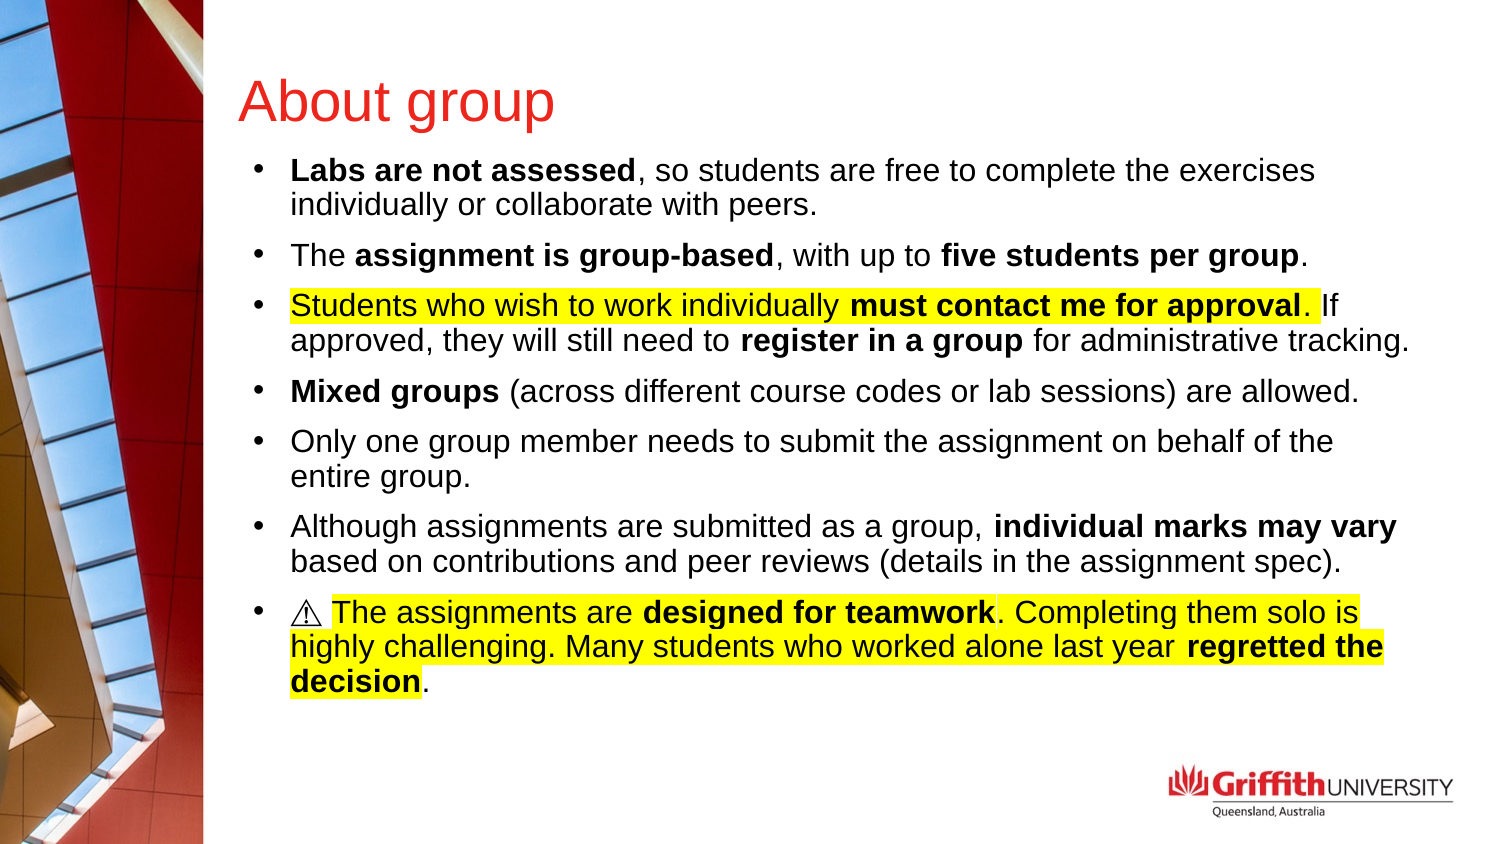

# About group
Labs are not assessed, so students are free to complete the exercises individually or collaborate with peers.
The assignment is group-based, with up to five students per group.
Students who wish to work individually must contact me for approval. If approved, they will still need to register in a group for administrative tracking.
Mixed groups (across different course codes or lab sessions) are allowed.
Only one group member needs to submit the assignment on behalf of the entire group.
Although assignments are submitted as a group, individual marks may vary based on contributions and peer reviews (details in the assignment spec).
⚠️ The assignments are designed for teamwork. Completing them solo is highly challenging. Many students who worked alone last year regretted the decision.